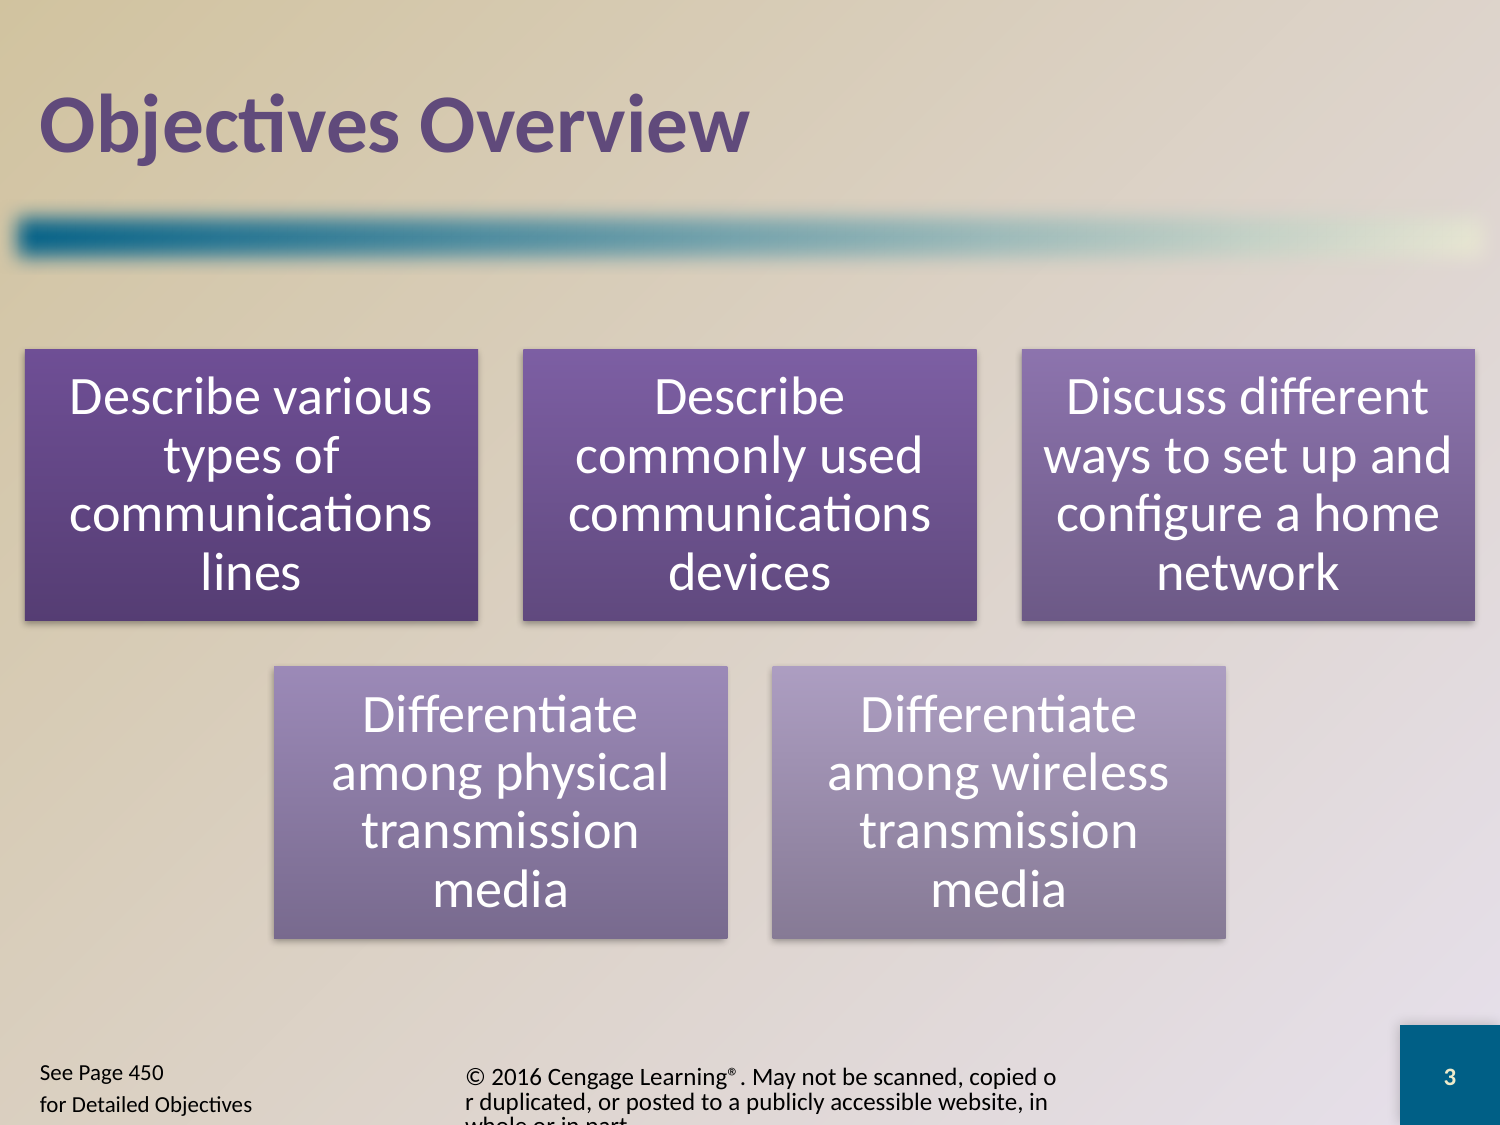

# Objectives Overview
Describe various types of communications lines
Describe commonly used communications devices
Discuss different ways to set up and configure a home network
Differentiate among physical transmission media
Differentiate among wireless transmission media
3
© 2016 Cengage Learning®. May not be scanned, copied or duplicated, or posted to a publicly accessible website, in whole or in part.
See Page 450
for Detailed Objectives